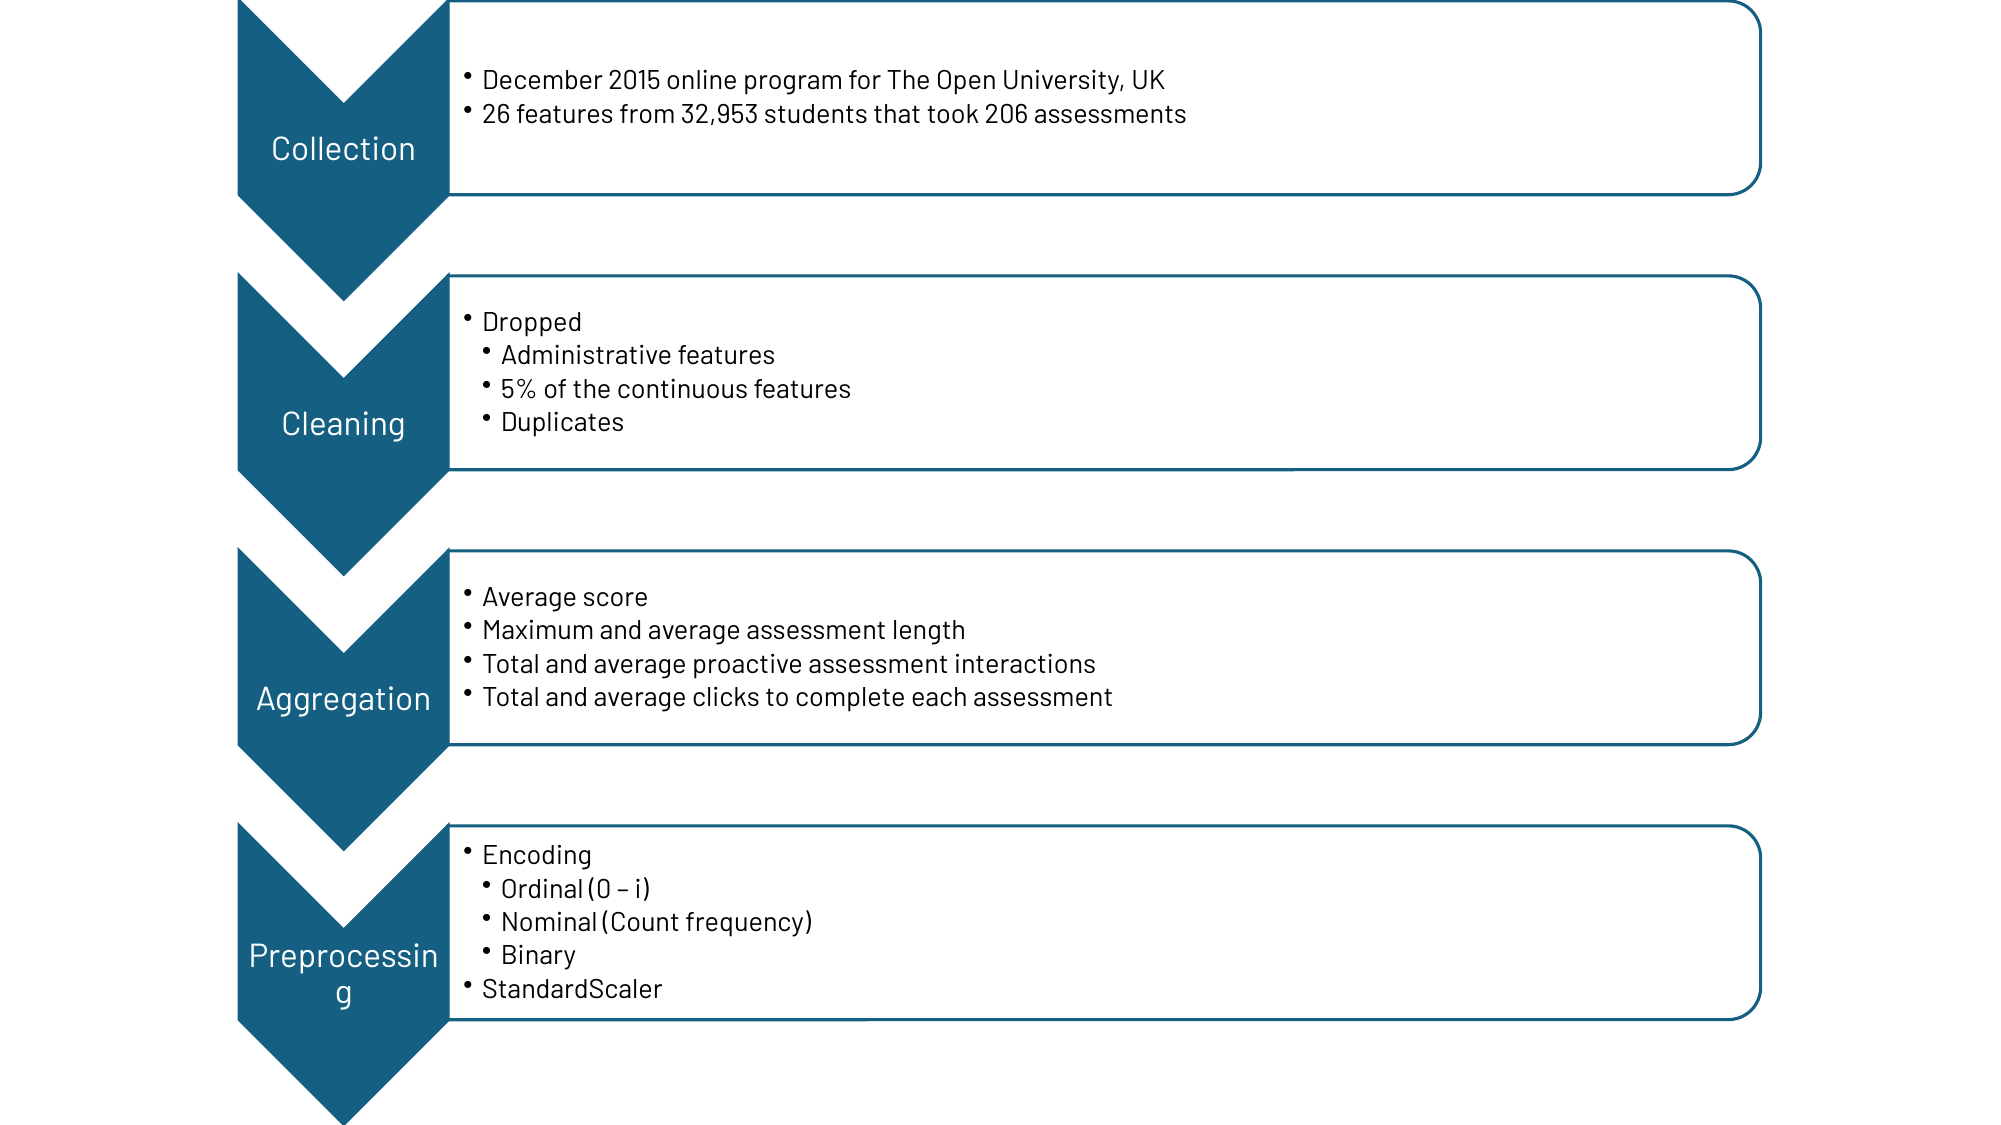

Collection
December 2015 online program for The Open University, UK
26 features from 32,953 students that took 206 assessments
Cleaning
Dropped
Administrative features
5% of the continuous features
Duplicates
Aggregation
Average score
Maximum and average assessment length
Total and average proactive assessment interactions
Total and average clicks to complete each assessment
Preprocessing
Encoding
Ordinal (0 – i)
Nominal (Count frequency)
Binary
StandardScaler